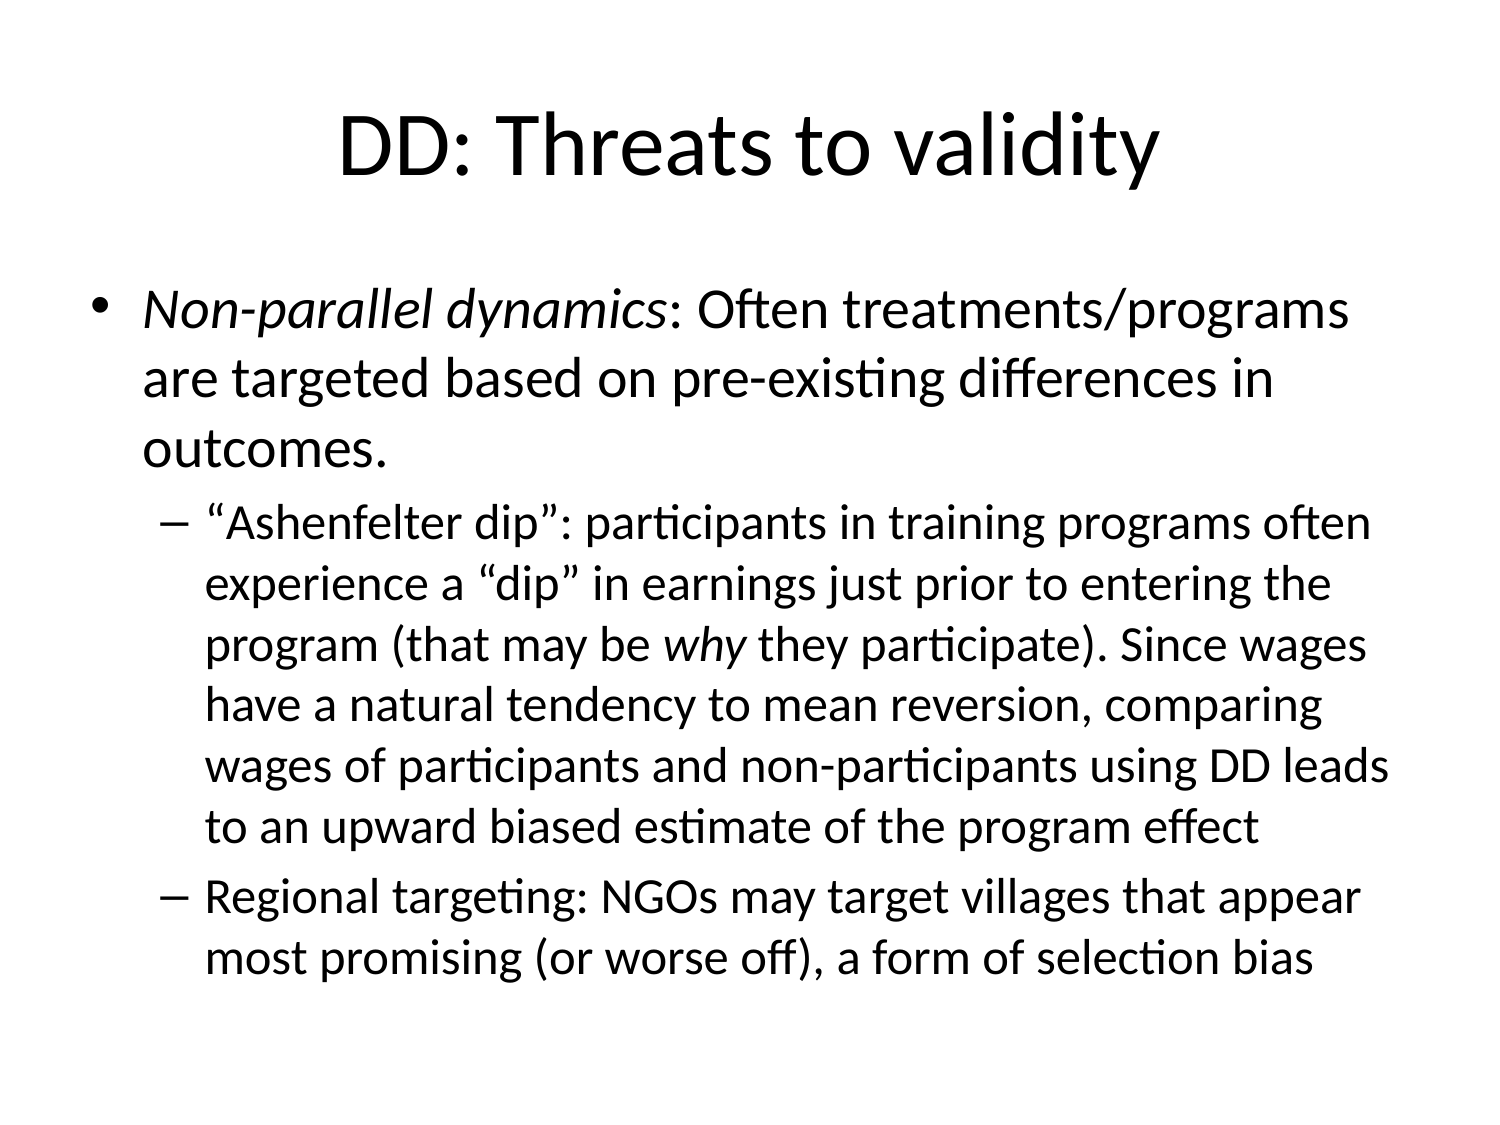

# DD: Threats to validity
Non-parallel dynamics: Often treatments/programs are targeted based on pre-existing differences in outcomes.
“Ashenfelter dip”: participants in training programs often experience a “dip” in earnings just prior to entering the program (that may be why they participate). Since wages have a natural tendency to mean reversion, comparing wages of participants and non-participants using DD leads to an upward biased estimate of the program effect
Regional targeting: NGOs may target villages that appear most promising (or worse off), a form of selection bias